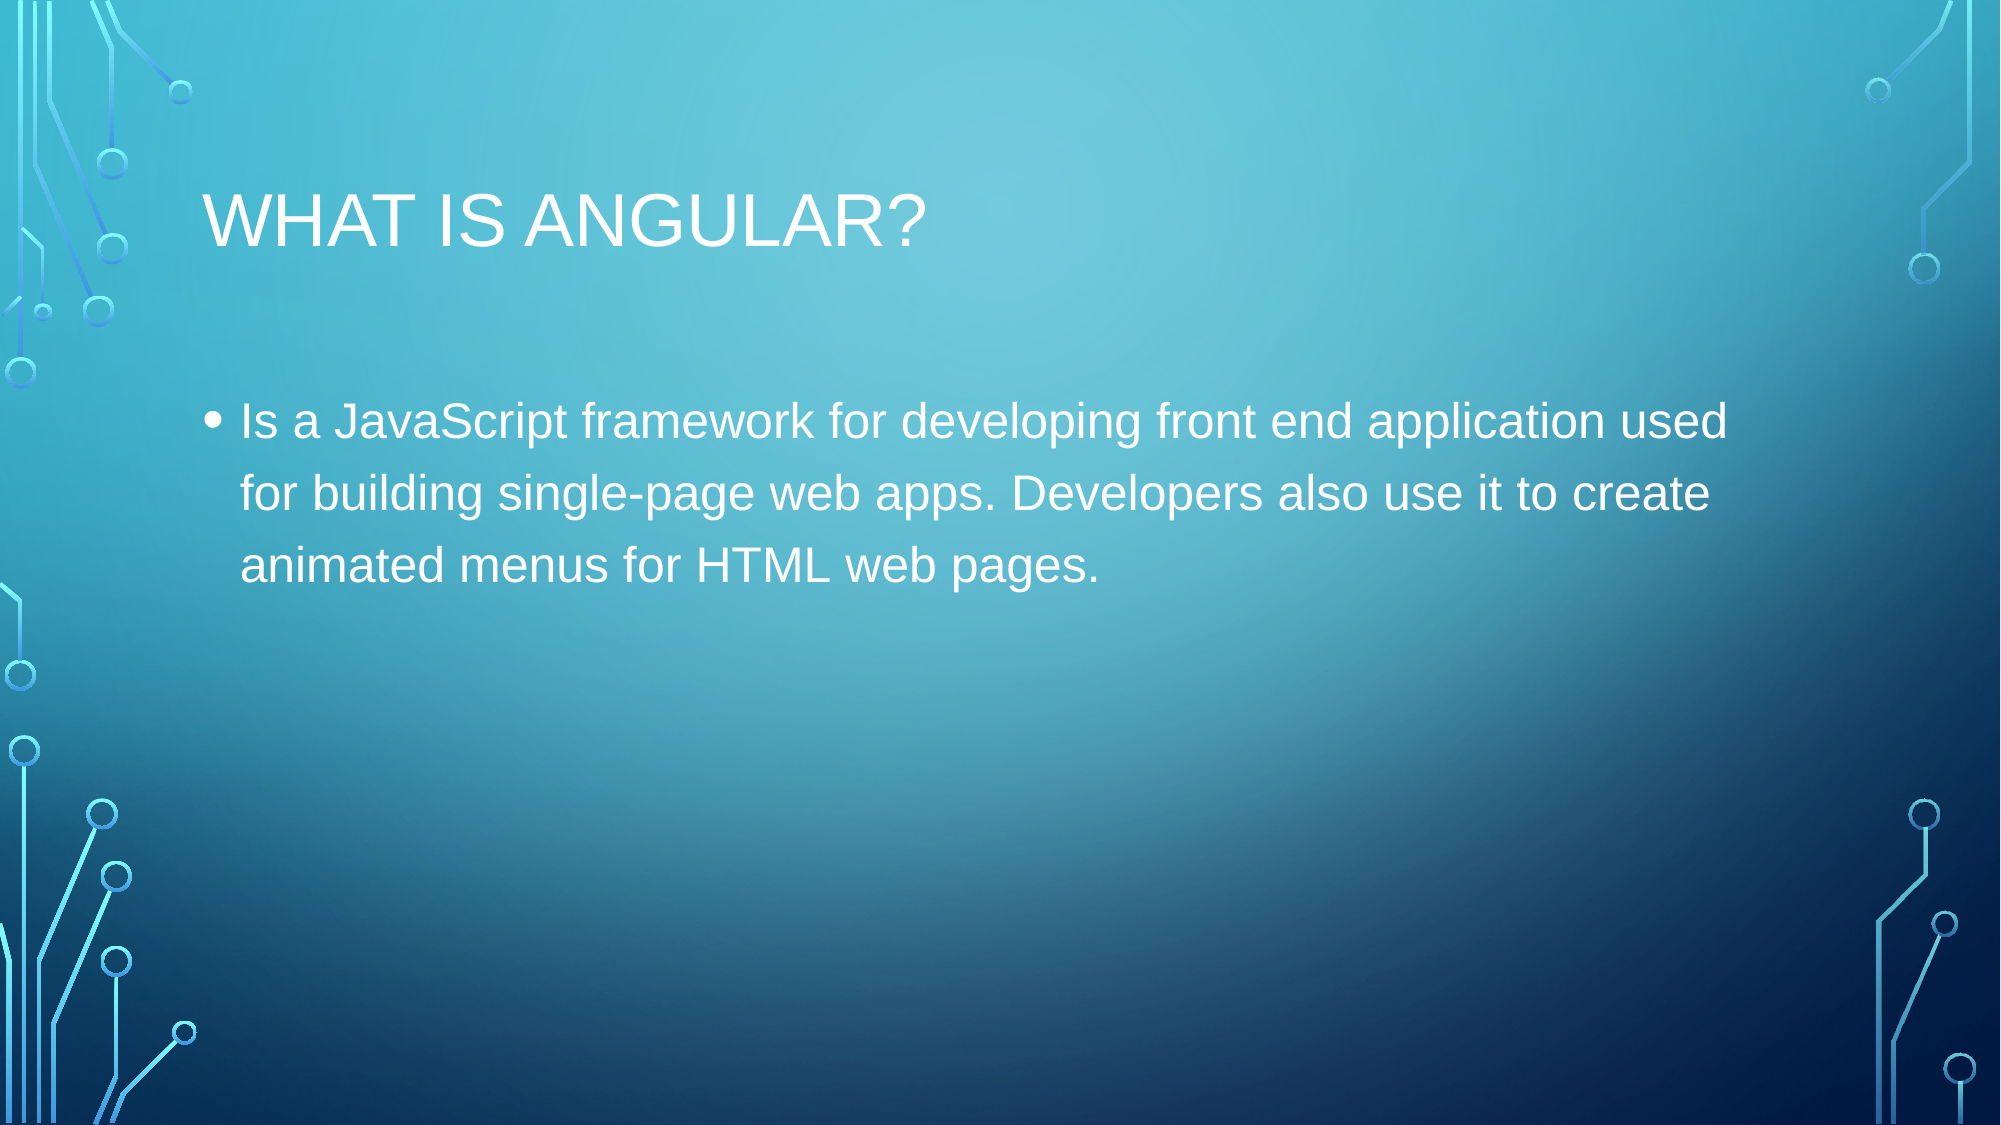

# What is angular?
Is a JavaScript framework for developing front end application used for building single-page web apps. Developers also use it to create animated menus for HTML web pages.